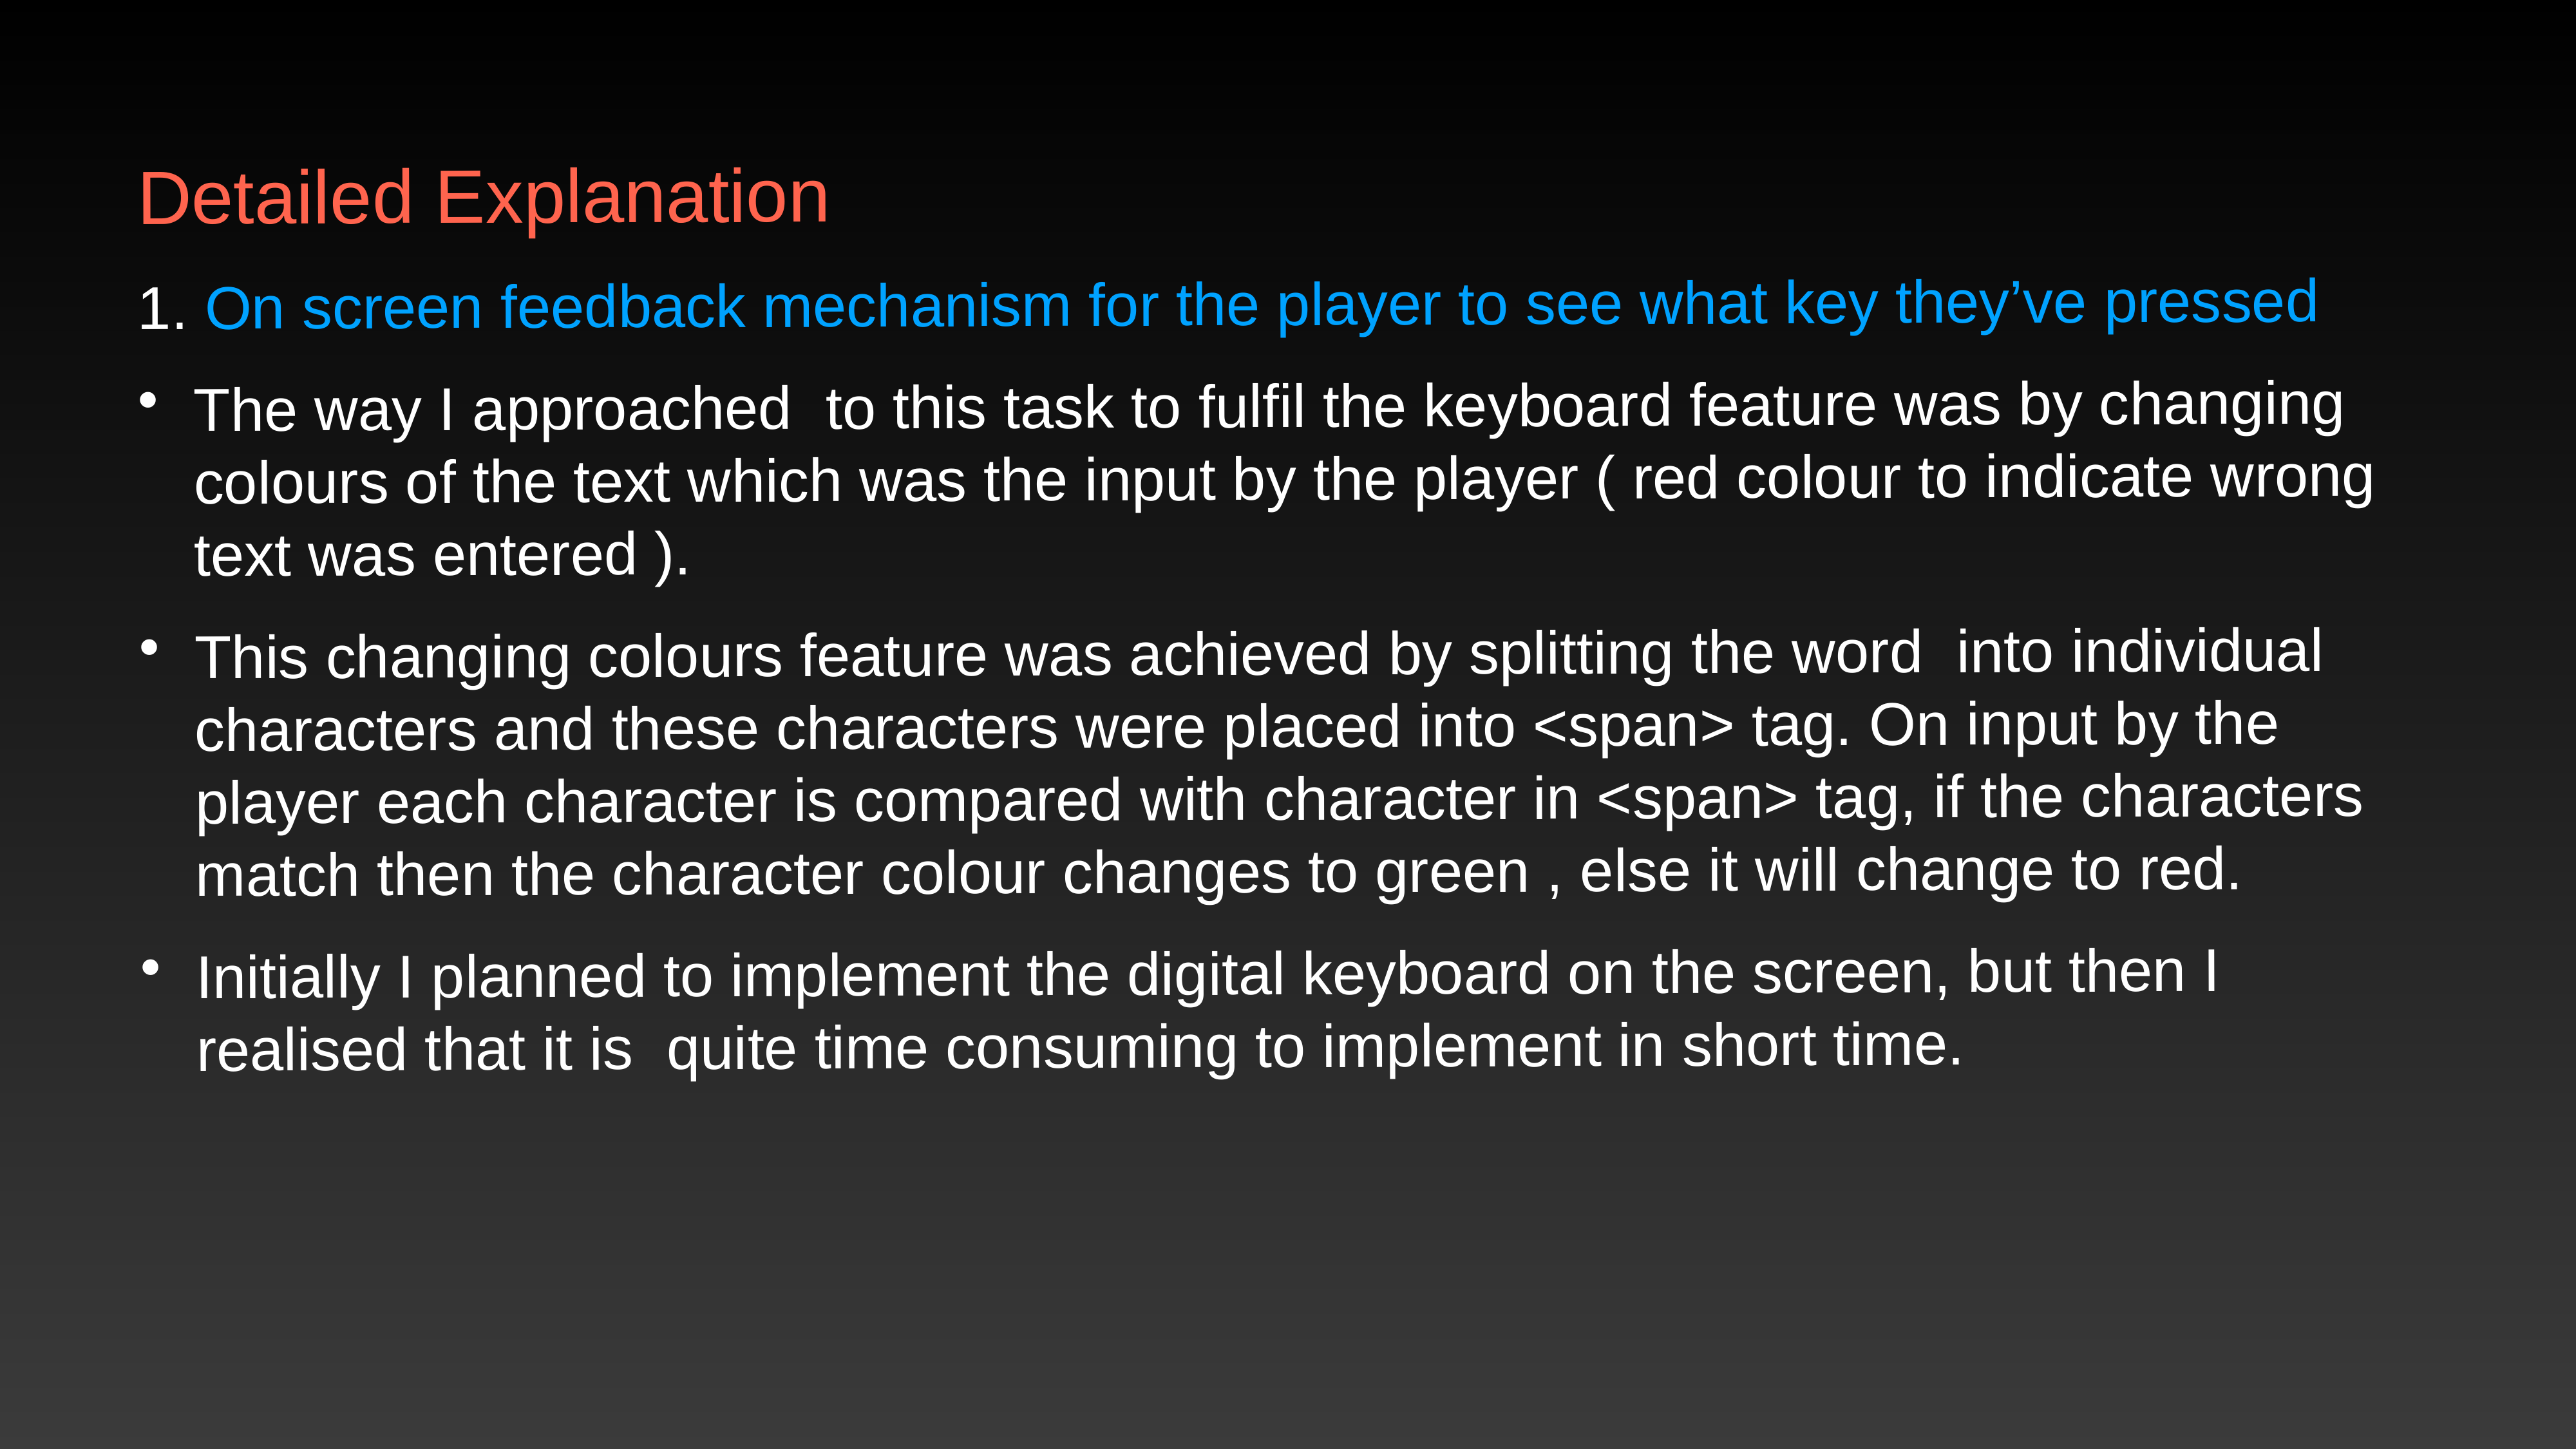

Detailed Explanation
 On screen feedback mechanism for the player to see what key they’ve pressed
The way I approached  to this task to fulfil the keyboard feature was by changing colours of the text which was the input by the player ( red colour to indicate wrong text was entered ).
This changing colours feature was achieved by splitting the word  into individual characters and these characters were placed into <span> tag. On input by the player each character is compared with character in <span> tag, if the characters match then the character colour changes to green , else it will change to red.
Initially I planned to implement the digital keyboard on the screen, but then I realised that it is  quite time consuming to implement in short time.